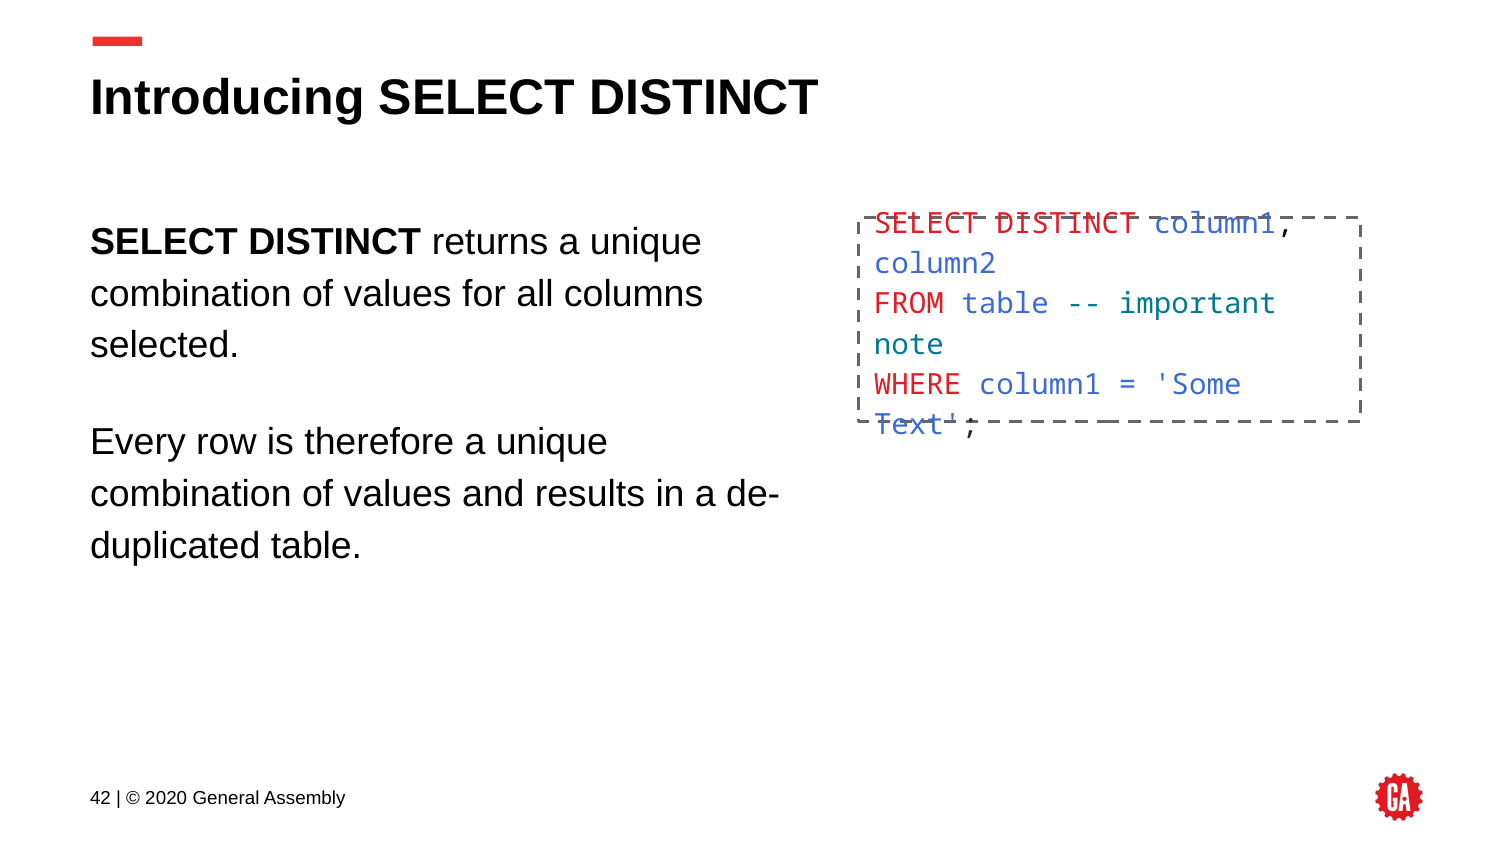

# Introducing SELECT DISTINCT
SELECT DISTINCT returns a unique combination of values for all columns selected.
Every row is therefore a unique combination of values and results in a de-duplicated table.
SELECT DISTINCT column1, column2
FROM table -- important note
WHERE column1 = 'Some Text';
42 | © 2020 General Assembly